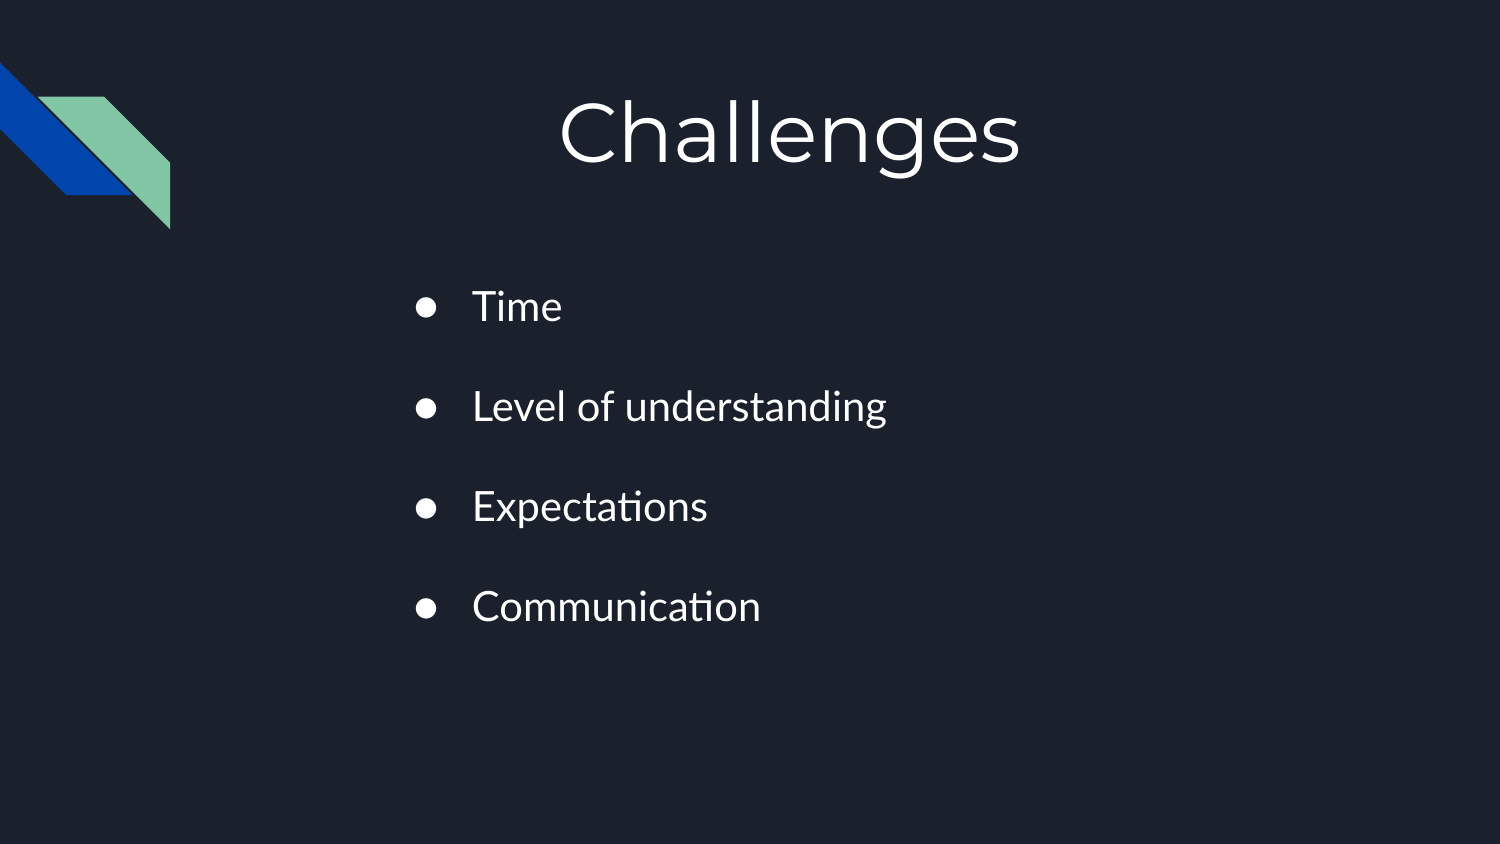

# Challenges
Time
Level of understanding
Expectations
Communication